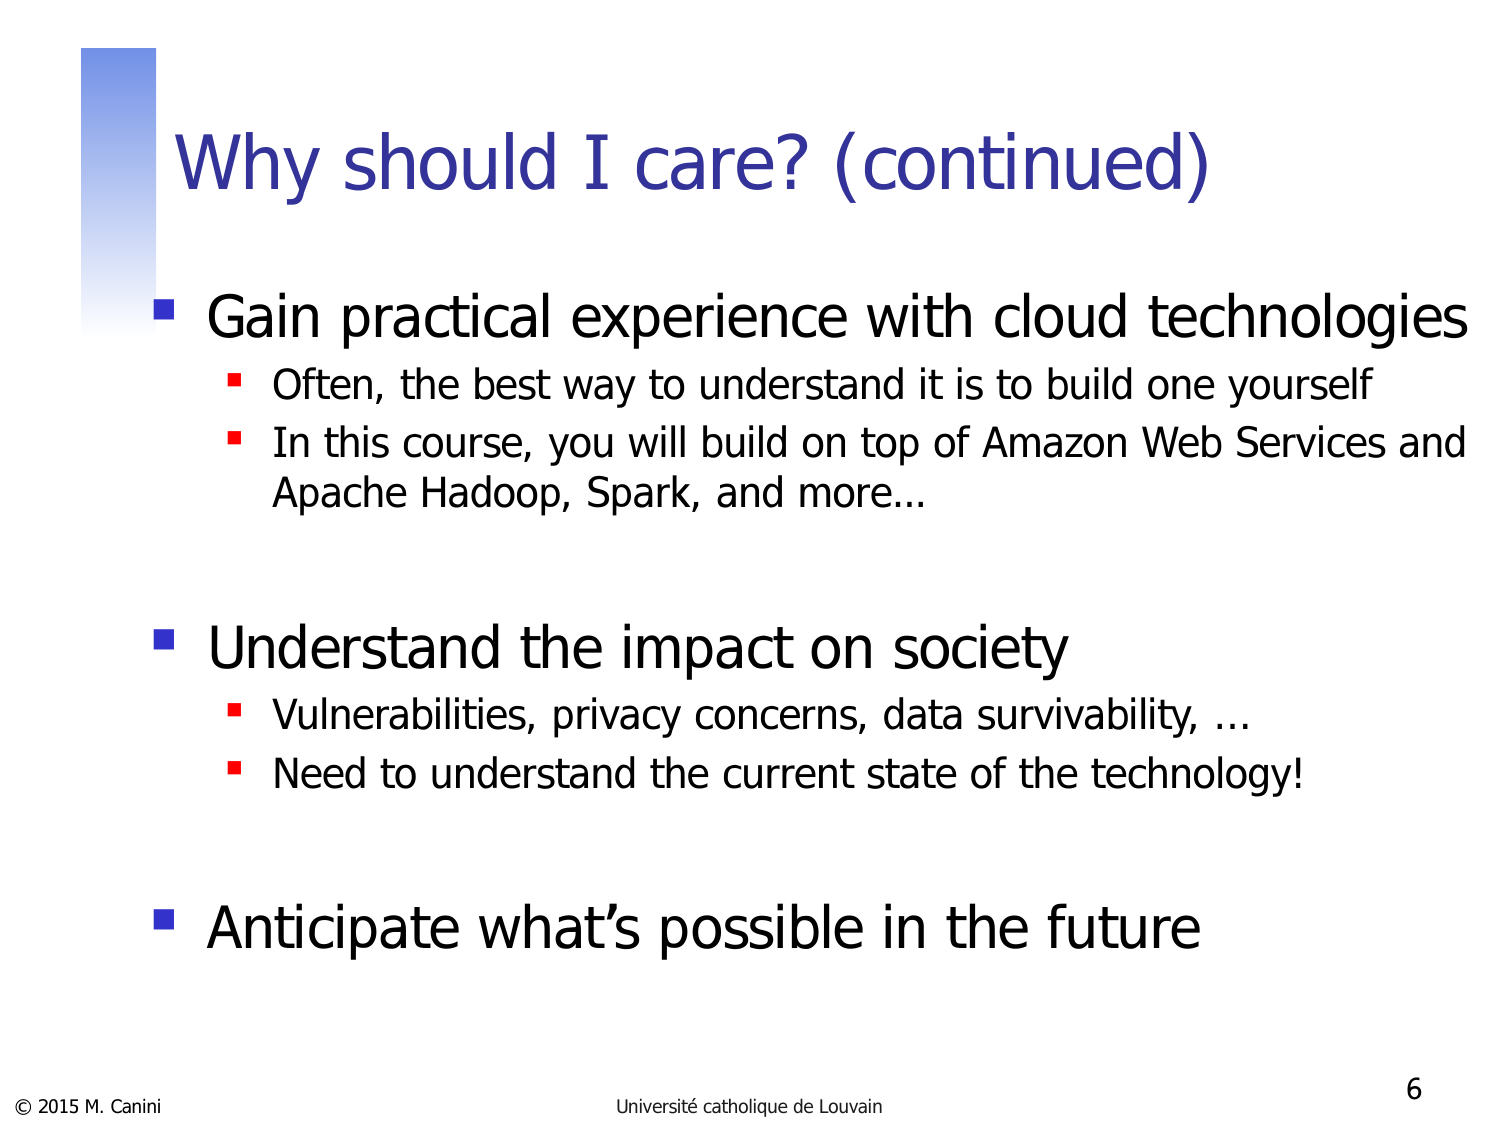

# Why should I care? (continued)
Gain practical experience with cloud technologies
Often, the best way to understand it is to build one yourself
In this course, you will build on top of Amazon Web Services and Apache Hadoop, Spark, and more…

Understand the impact on society
Vulnerabilities, privacy concerns, data survivability, ...
Need to understand the current state of the technology!

Anticipate what’s possible in the future

6
Université catholique de Louvain